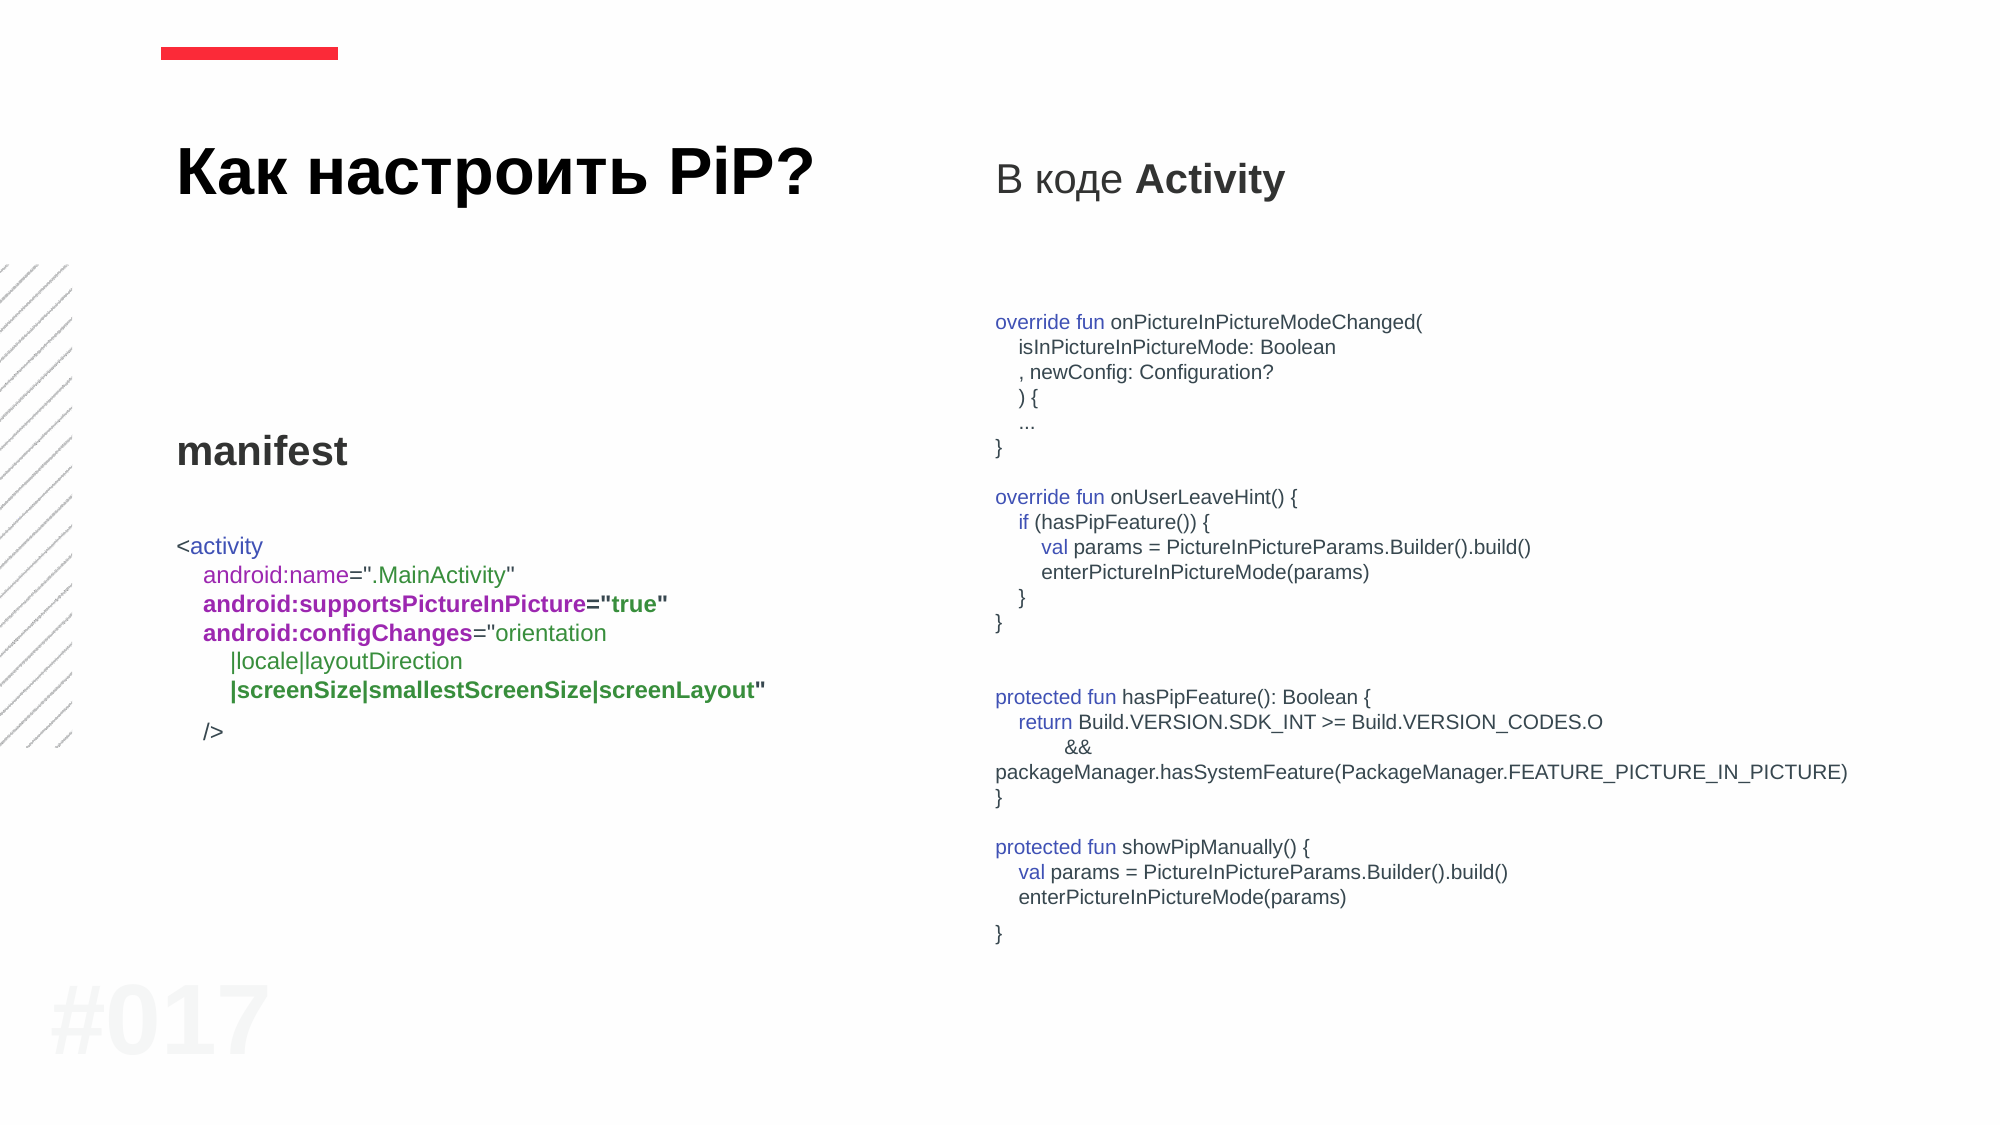

Как настроить PiP?
В коде Activity

override fun onPictureInPictureModeChanged(
    isInPictureInPictureMode: Boolean
    , newConfig: Configuration?
    ) {
    ...
}

override fun onUserLeaveHint() {
    if (hasPipFeature()) {
        val params = PictureInPictureParams.Builder().build()
        enterPictureInPictureMode(params)
    }
}

protected fun hasPipFeature(): Boolean {
    return Build.VERSION.SDK_INT >= Build.VERSION_CODES.O
            && packageManager.hasSystemFeature(PackageManager.FEATURE_PICTURE_IN_PICTURE)
}

protected fun showPipManually() {
    val params = PictureInPictureParams.Builder().build()
    enterPictureInPictureMode(params)
}
manifest
<activity
    android:name=".MainActivity"
    android:supportsPictureInPicture="true"
    android:configChanges="orientation
        |locale|layoutDirection
        |screenSize|smallestScreenSize|screenLayout"
    />
#017